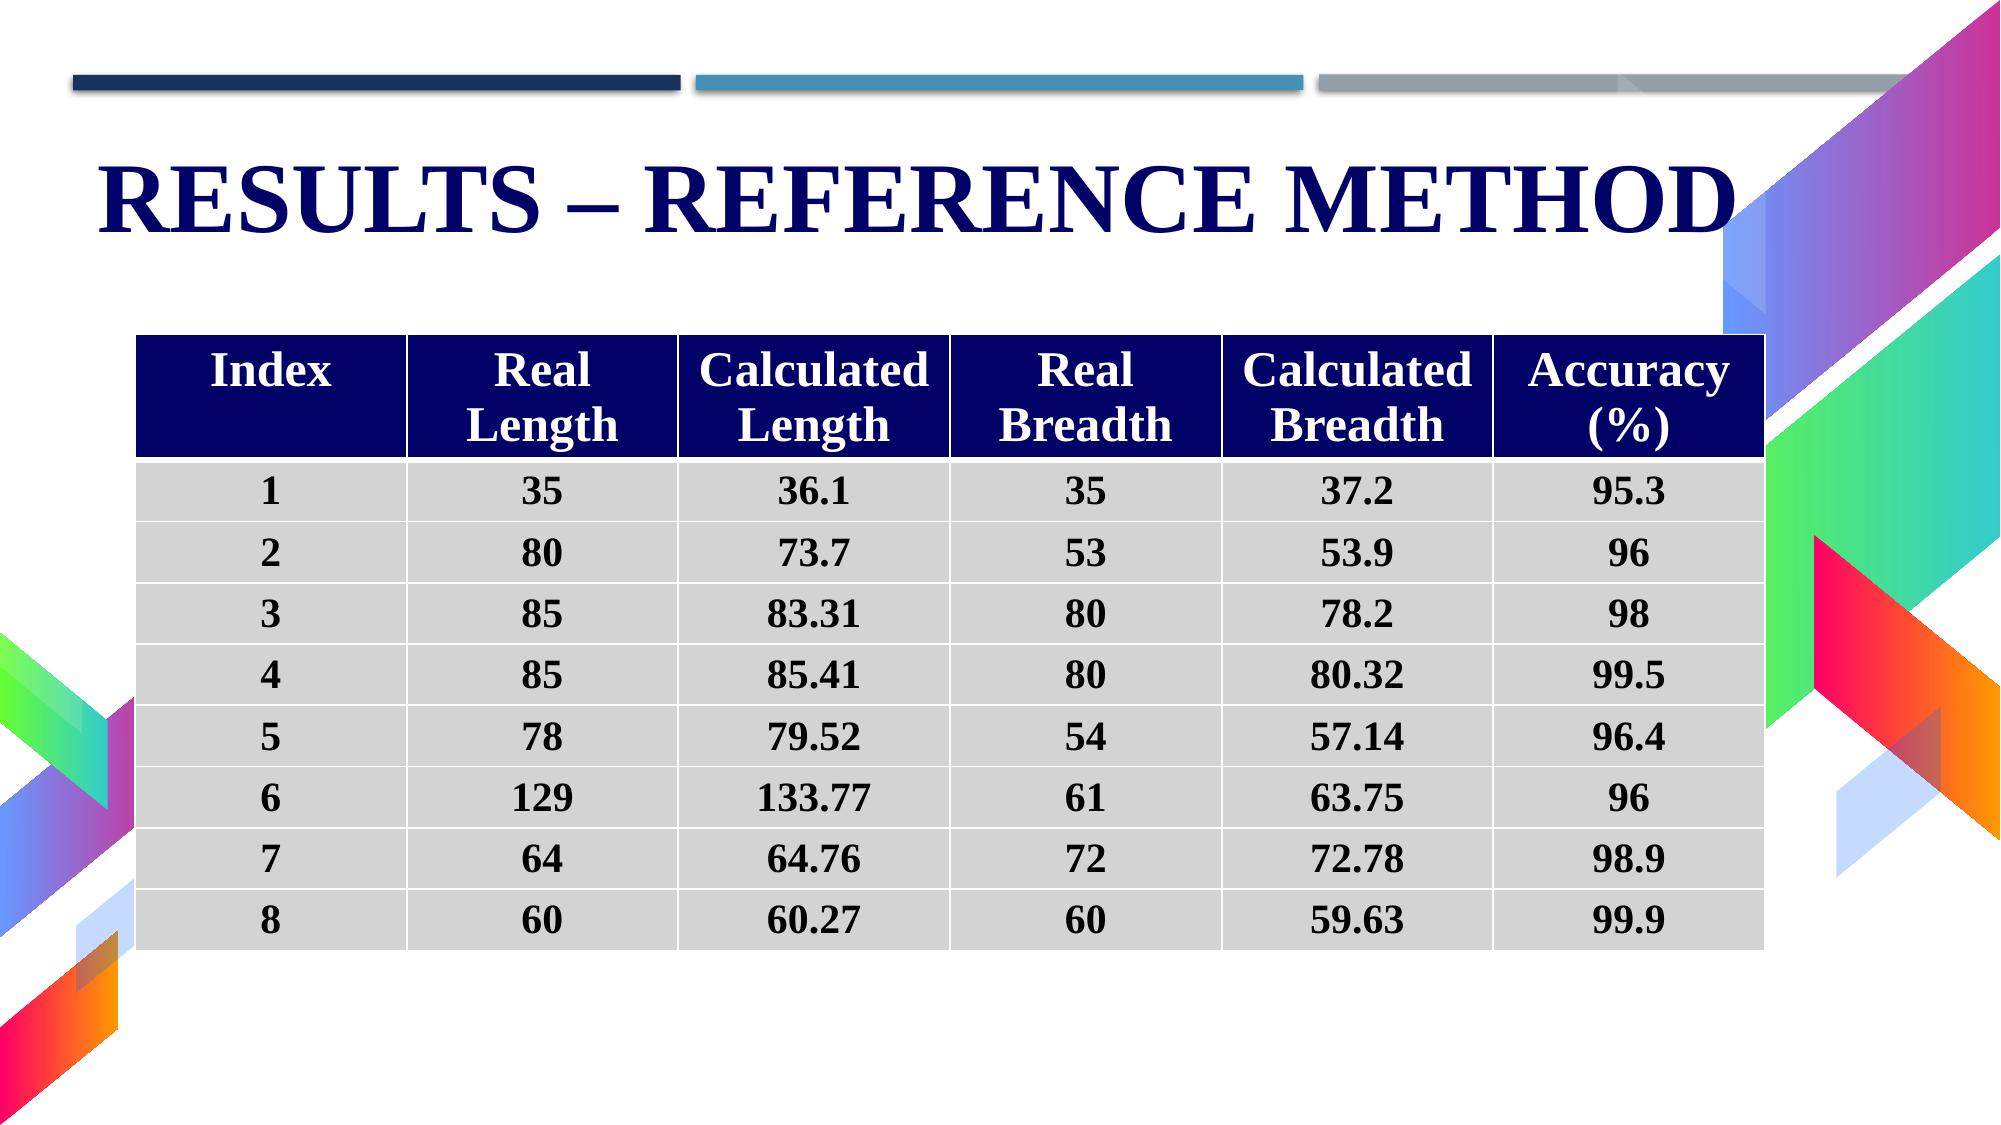

RESULTS – REFERENCE METHOD
| Index | Real Length | Calculated Length | Real Breadth | Calculated Breadth | Accuracy (%) |
| --- | --- | --- | --- | --- | --- |
| 1 | 35 | 36.1 | 35 | 37.2 | 95.3 |
| 2 | 80 | 73.7 | 53 | 53.9 | 96 |
| 3 | 85 | 83.31 | 80 | 78.2 | 98 |
| 4 | 85 | 85.41 | 80 | 80.32 | 99.5 |
| 5 | 78 | 79.52 | 54 | 57.14 | 96.4 |
| 6 | 129 | 133.77 | 61 | 63.75 | 96 |
| 7 | 64 | 64.76 | 72 | 72.78 | 98.9 |
| 8 | 60 | 60.27 | 60 | 59.63 | 99.9 |